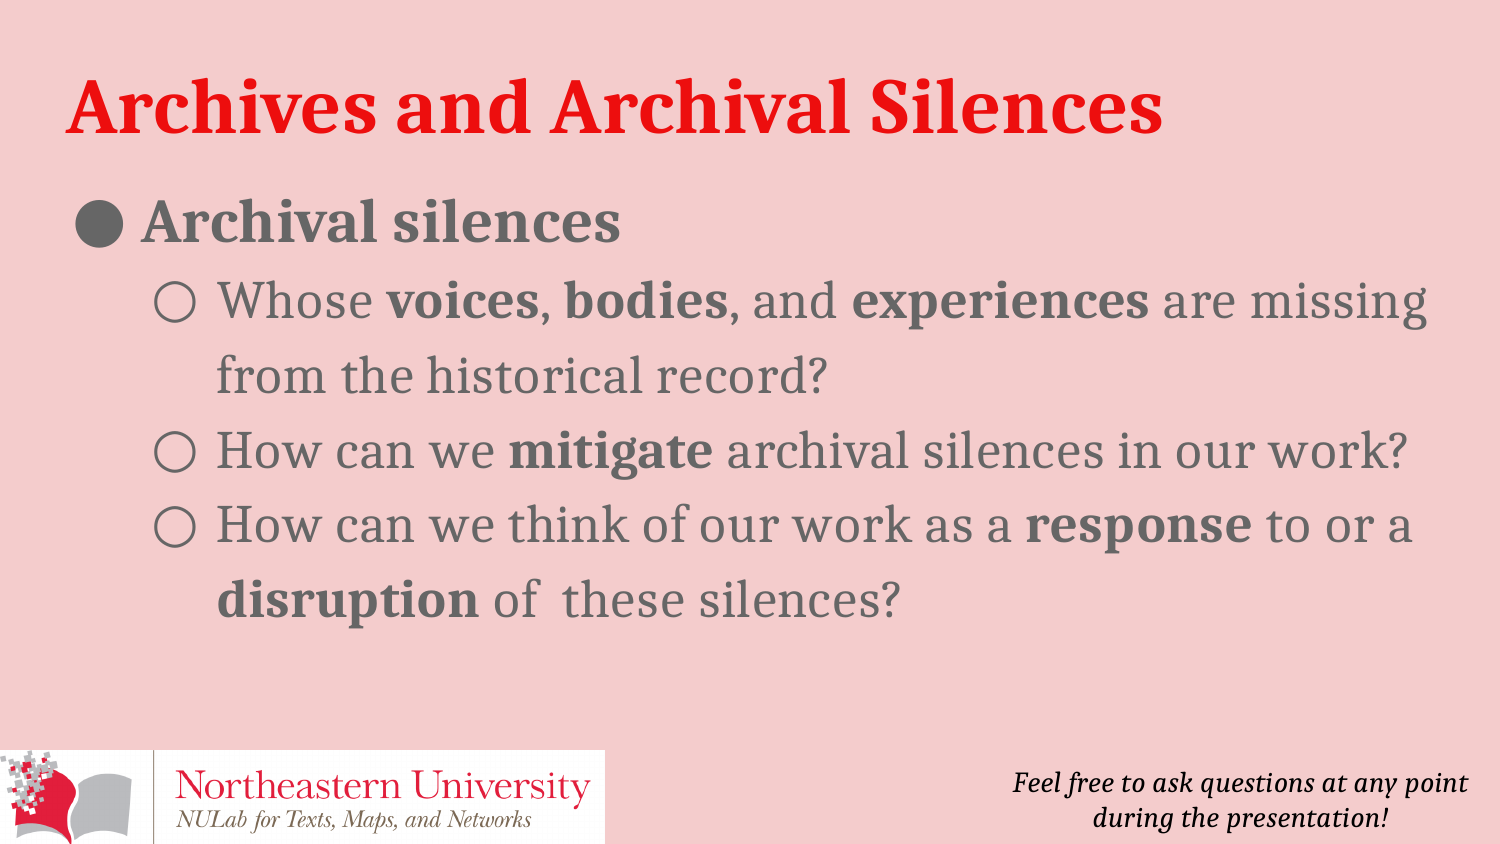

# Archives and Archival Silences
Archival silences
Whose voices, bodies, and experiences are missing from the historical record?
How can we mitigate archival silences in our work?
How can we think of our work as a response to or a disruption of  these silences?